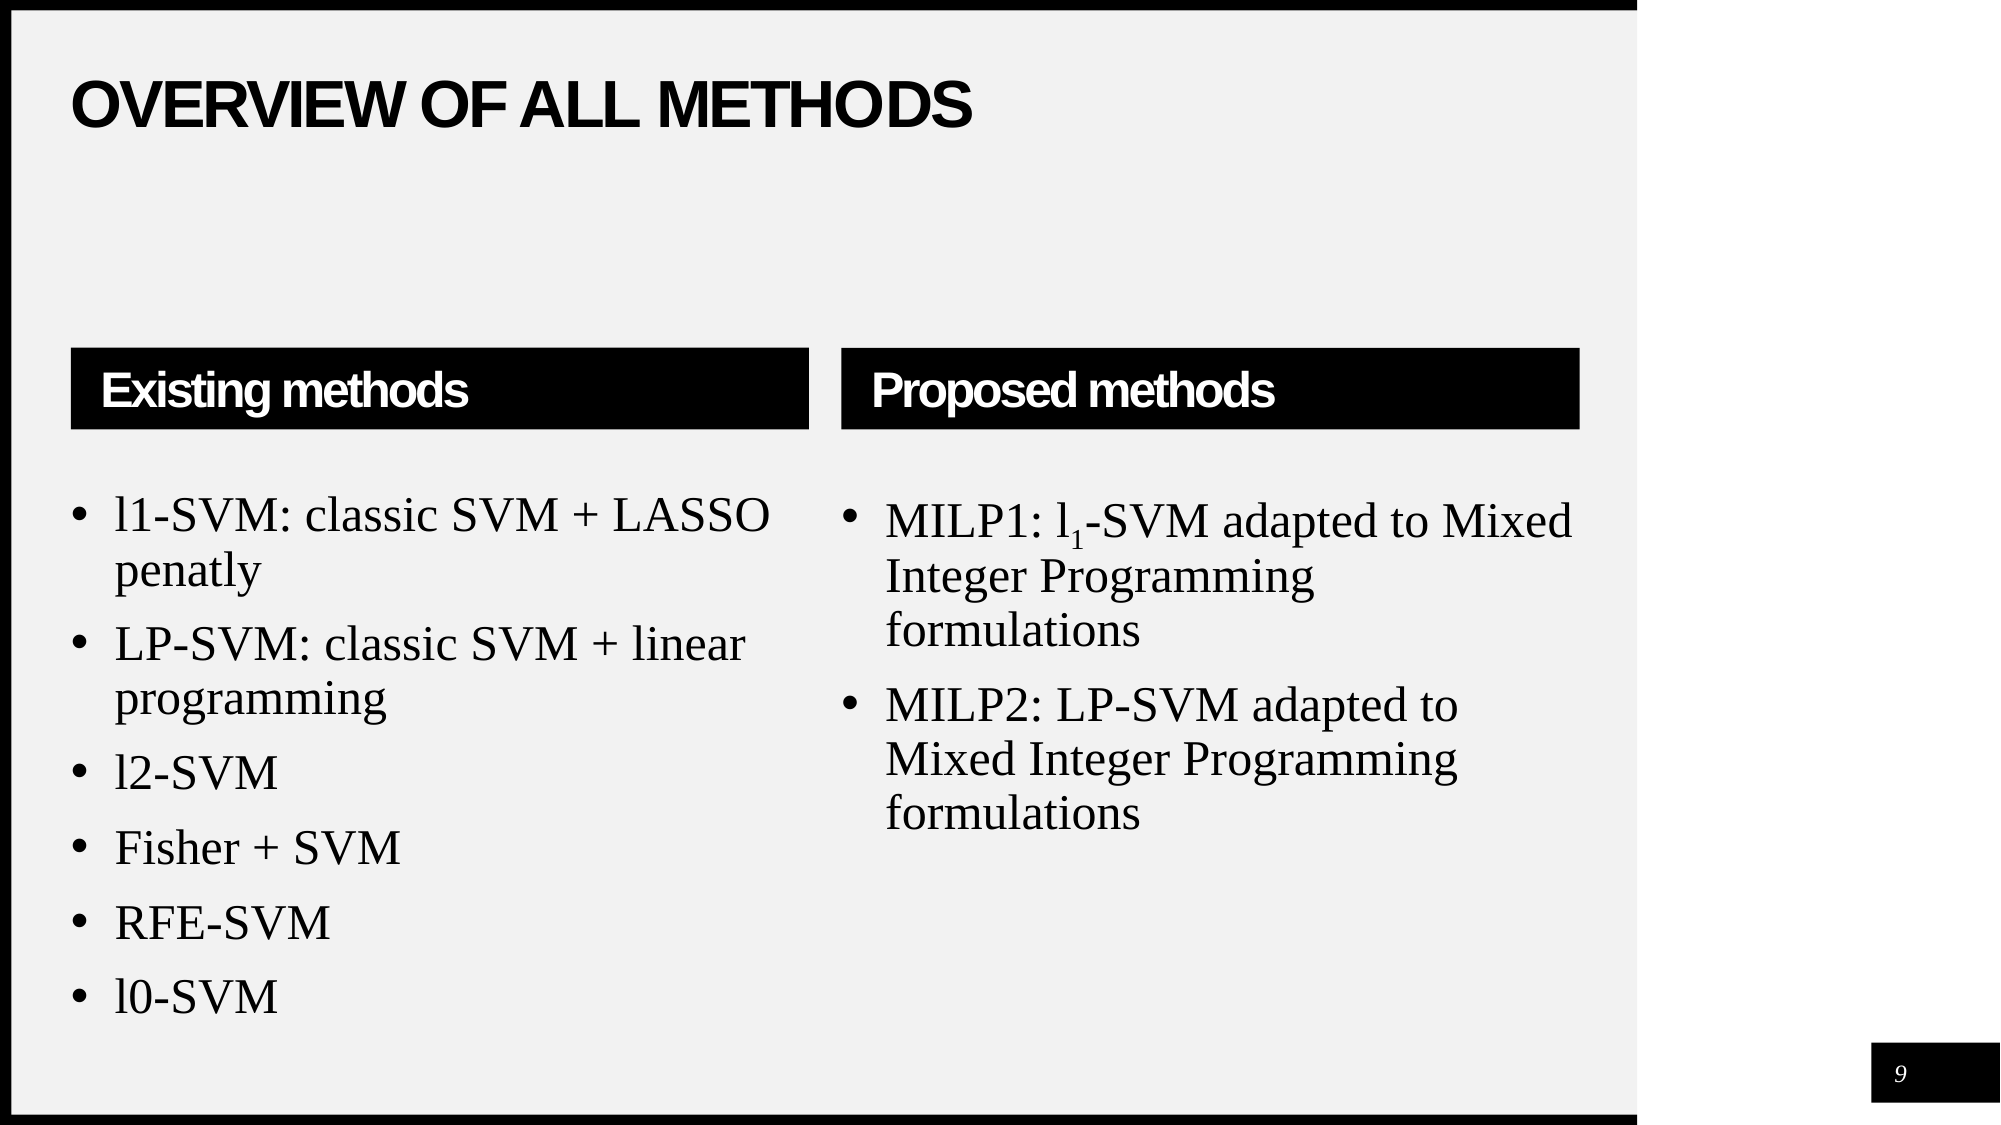

# Overview of all Methods
Existing methods
Proposed methods
MILP1: l1-SVM adapted to Mixed Integer Programming formulations
MILP2: LP-SVM adapted to Mixed Integer Programming formulations
l1-SVM: classic SVM + LASSO penatly
LP-SVM: classic SVM + linear programming
l2-SVM
Fisher + SVM
RFE-SVM
l0-SVM

9